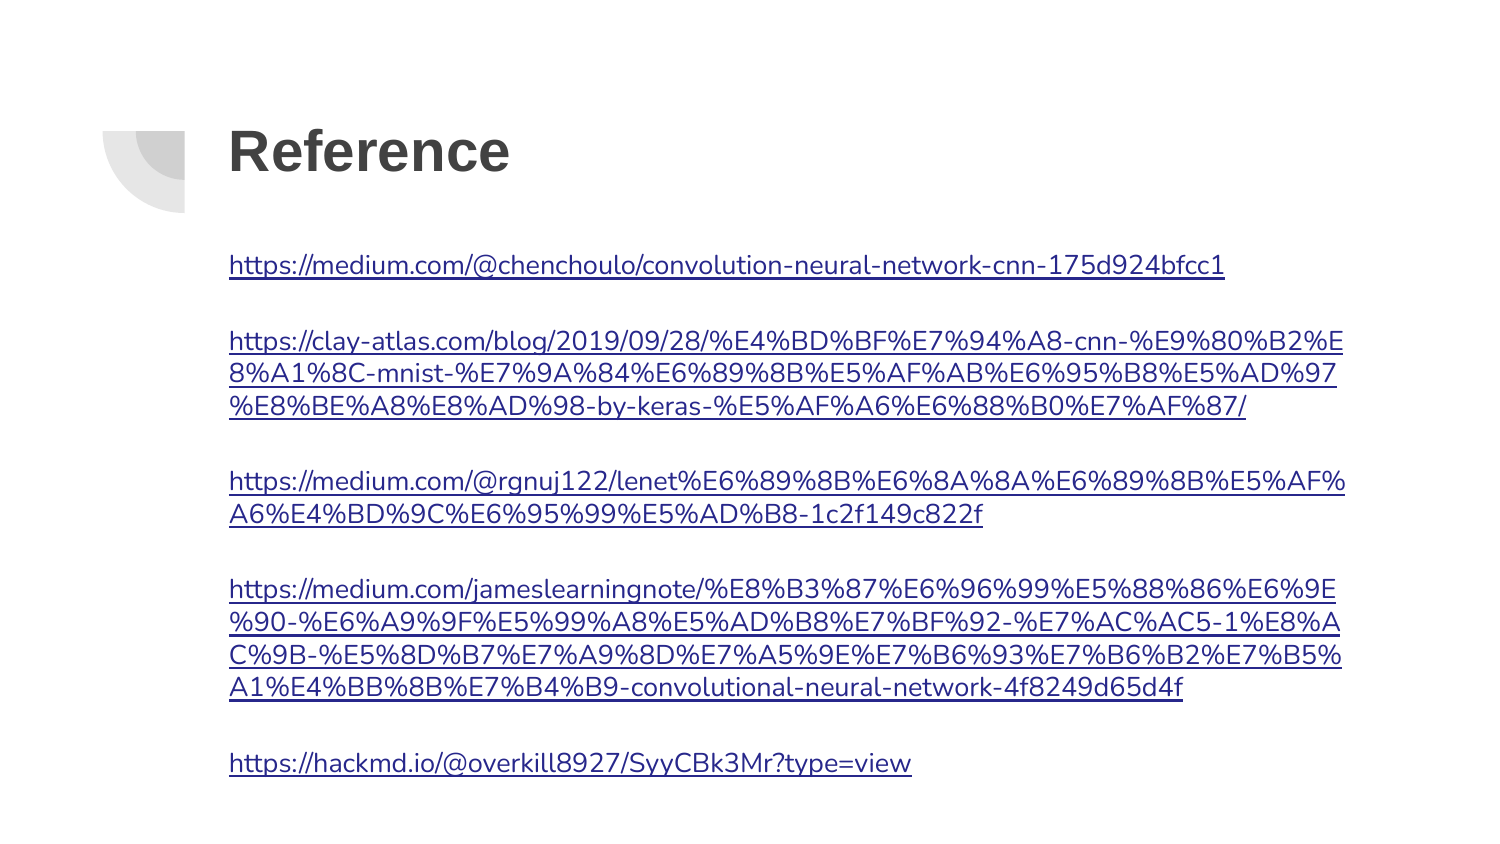

# Reference
https://medium.com/@chenchoulo/convolution-neural-network-cnn-175d924bfcc1
https://clay-atlas.com/blog/2019/09/28/%E4%BD%BF%E7%94%A8-cnn-%E9%80%B2%E8%A1%8C-mnist-%E7%9A%84%E6%89%8B%E5%AF%AB%E6%95%B8%E5%AD%97%E8%BE%A8%E8%AD%98-by-keras-%E5%AF%A6%E6%88%B0%E7%AF%87/
https://medium.com/@rgnuj122/lenet%E6%89%8B%E6%8A%8A%E6%89%8B%E5%AF%A6%E4%BD%9C%E6%95%99%E5%AD%B8-1c2f149c822f
https://medium.com/jameslearningnote/%E8%B3%87%E6%96%99%E5%88%86%E6%9E%90-%E6%A9%9F%E5%99%A8%E5%AD%B8%E7%BF%92-%E7%AC%AC5-1%E8%AC%9B-%E5%8D%B7%E7%A9%8D%E7%A5%9E%E7%B6%93%E7%B6%B2%E7%B5%A1%E4%BB%8B%E7%B4%B9-convolutional-neural-network-4f8249d65d4f
https://hackmd.io/@overkill8927/SyyCBk3Mr?type=view